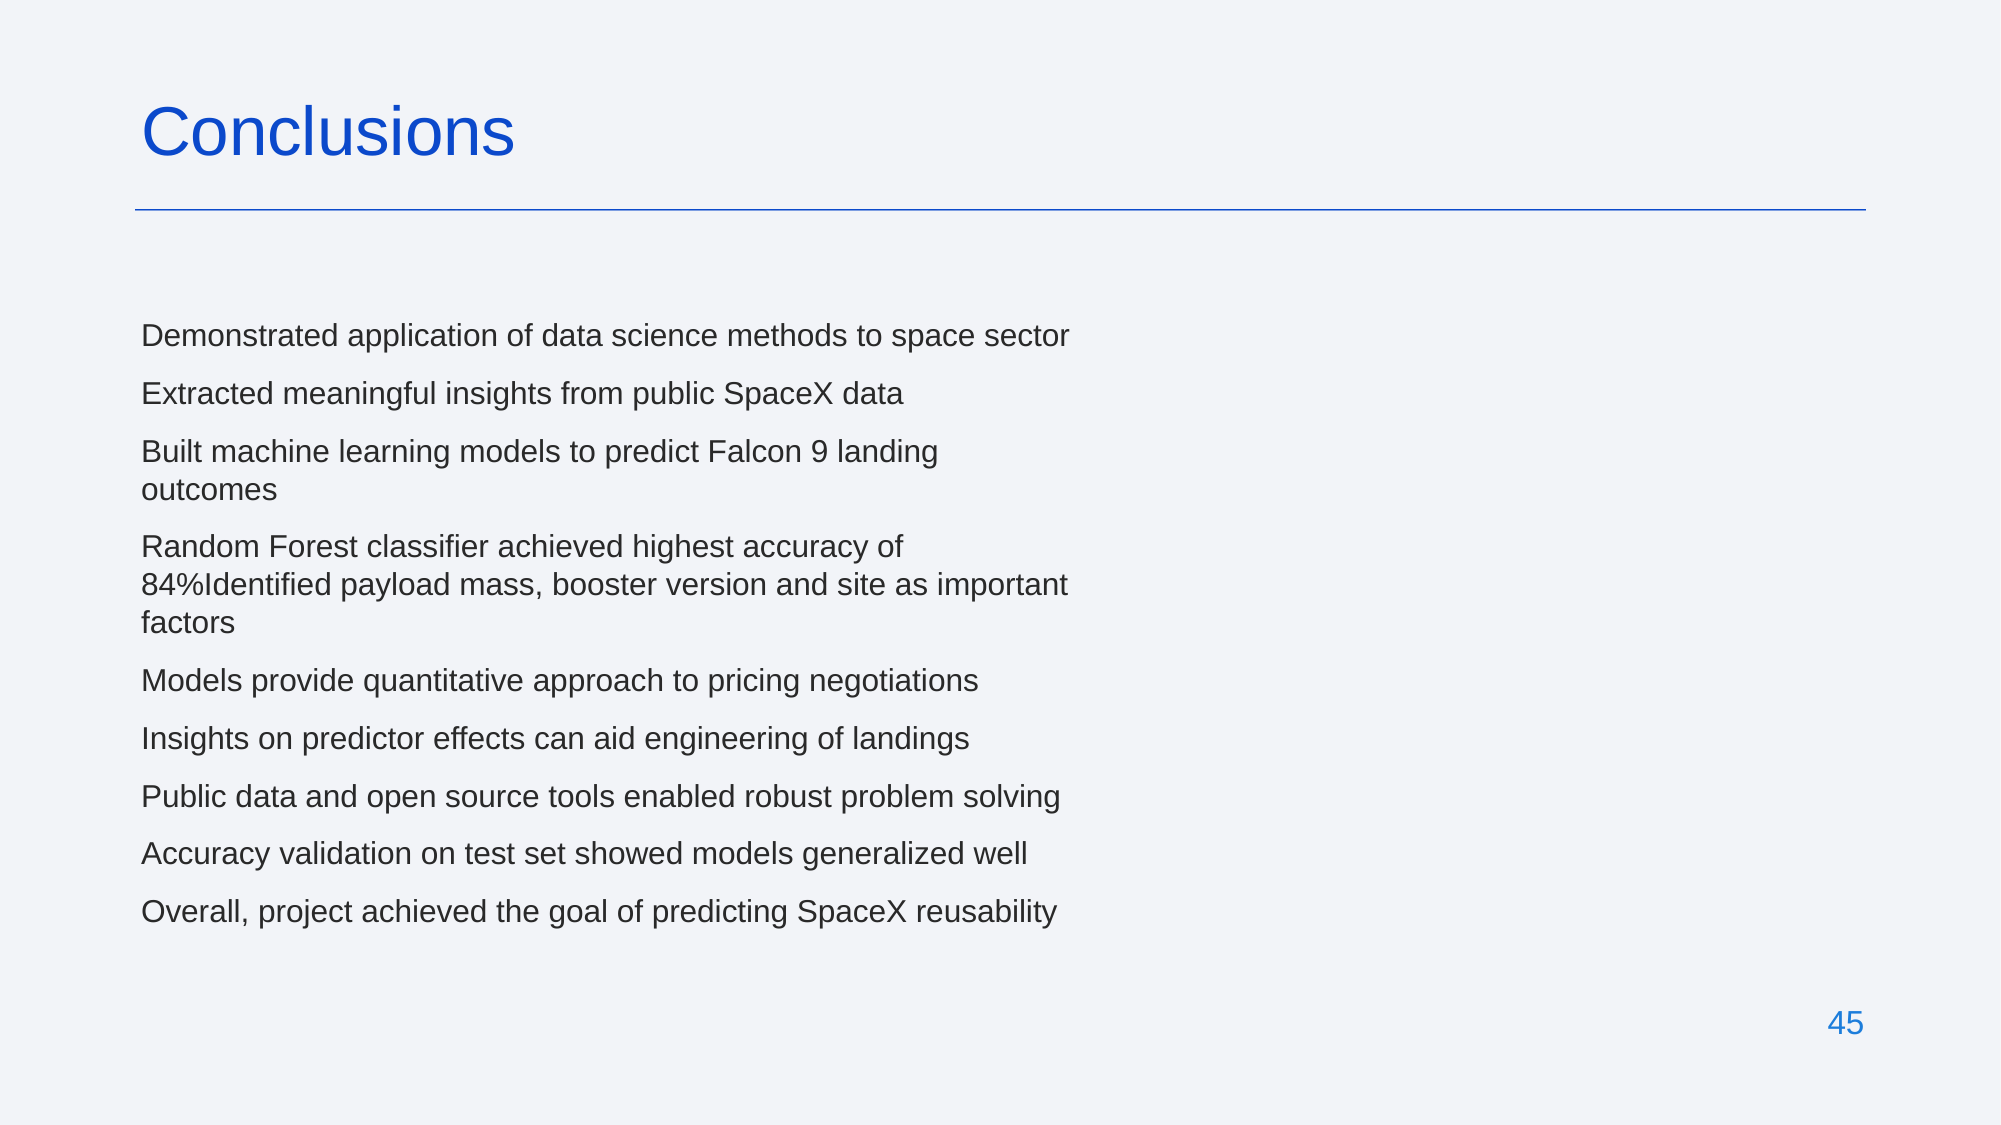

Conclusions
Demonstrated application of data science methods to space sector
Extracted meaningful insights from public SpaceX data
Built machine learning models to predict Falcon 9 landing outcomes
Random Forest classifier achieved highest accuracy of 84%Identified payload mass, booster version and site as important factors
Models provide quantitative approach to pricing negotiations
Insights on predictor effects can aid engineering of landings
Public data and open source tools enabled robust problem solving
Accuracy validation on test set showed models generalized well
Overall, project achieved the goal of predicting SpaceX reusability
45